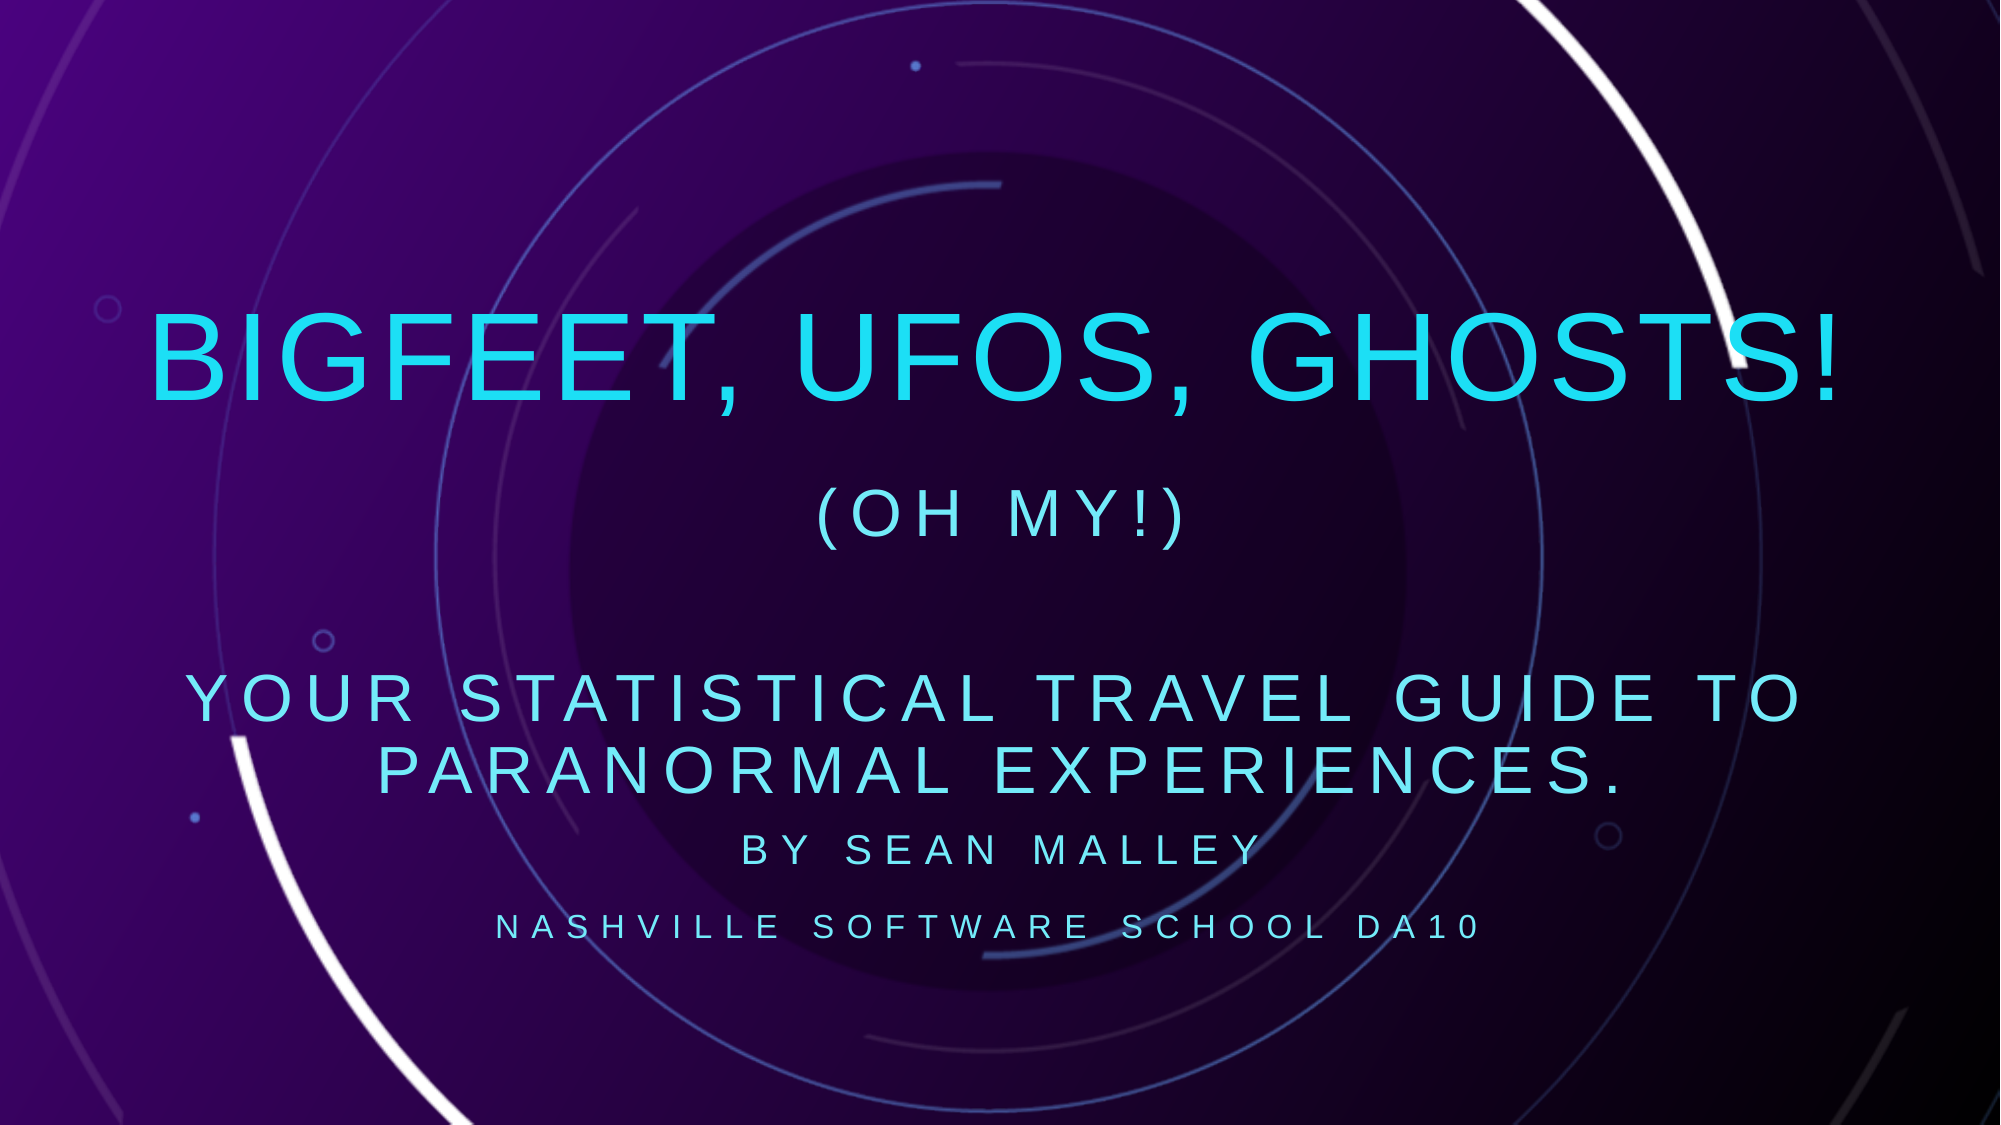

# Bigfeet, Ufos, Ghosts!
(Oh my!)

Your Statistical Travel guide to Paranormal Experiences.
By Sean Malley
Nashville software School da10